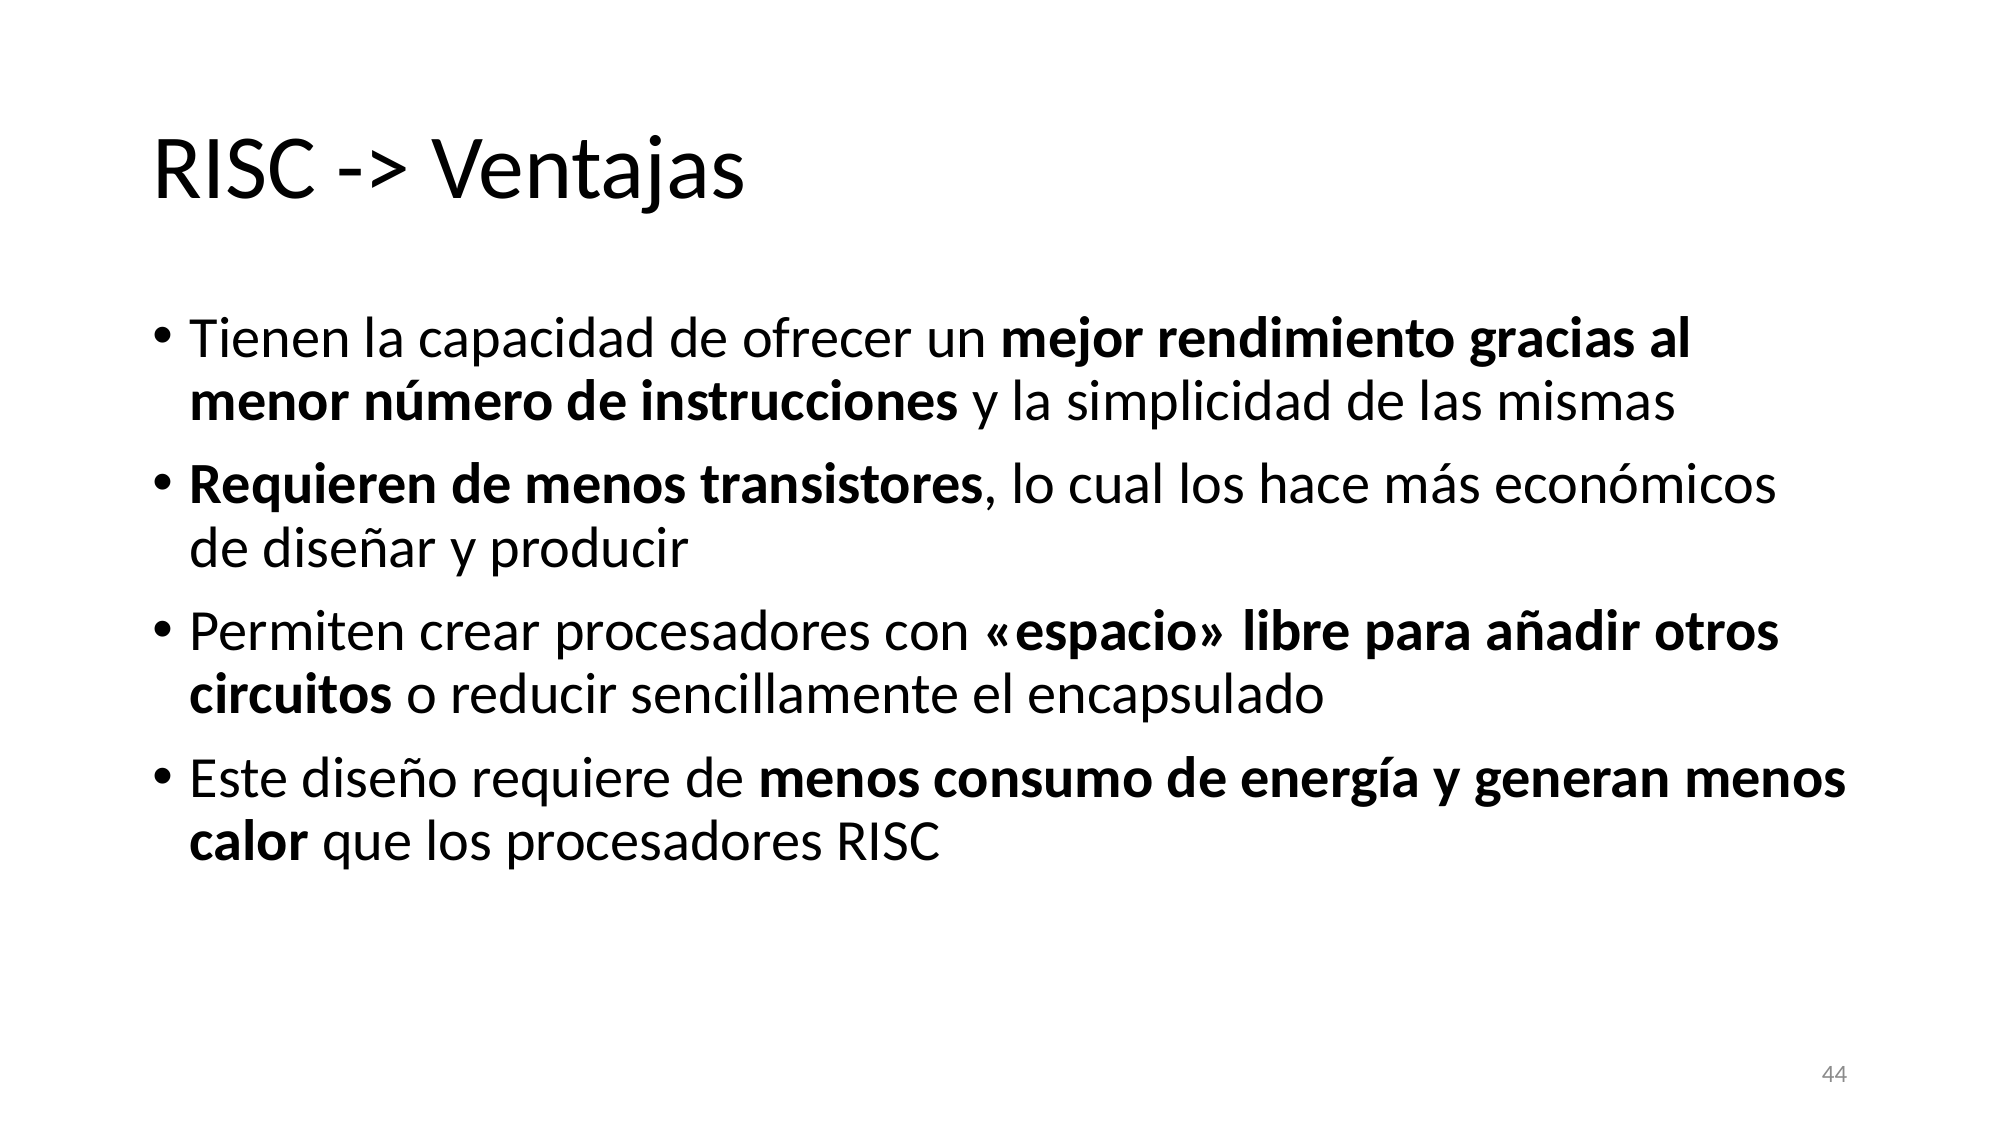

# RISC -> Ventajas
Tienen la capacidad de ofrecer un mejor rendimiento gracias al menor número de instrucciones y la simplicidad de las mismas
Requieren de menos transistores, lo cual los hace más económicos de diseñar y producir
Permiten crear procesadores con «espacio» libre para añadir otros circuitos o reducir sencillamente el encapsulado
Este diseño requiere de menos consumo de energía y generan menos calor que los procesadores RISC

44